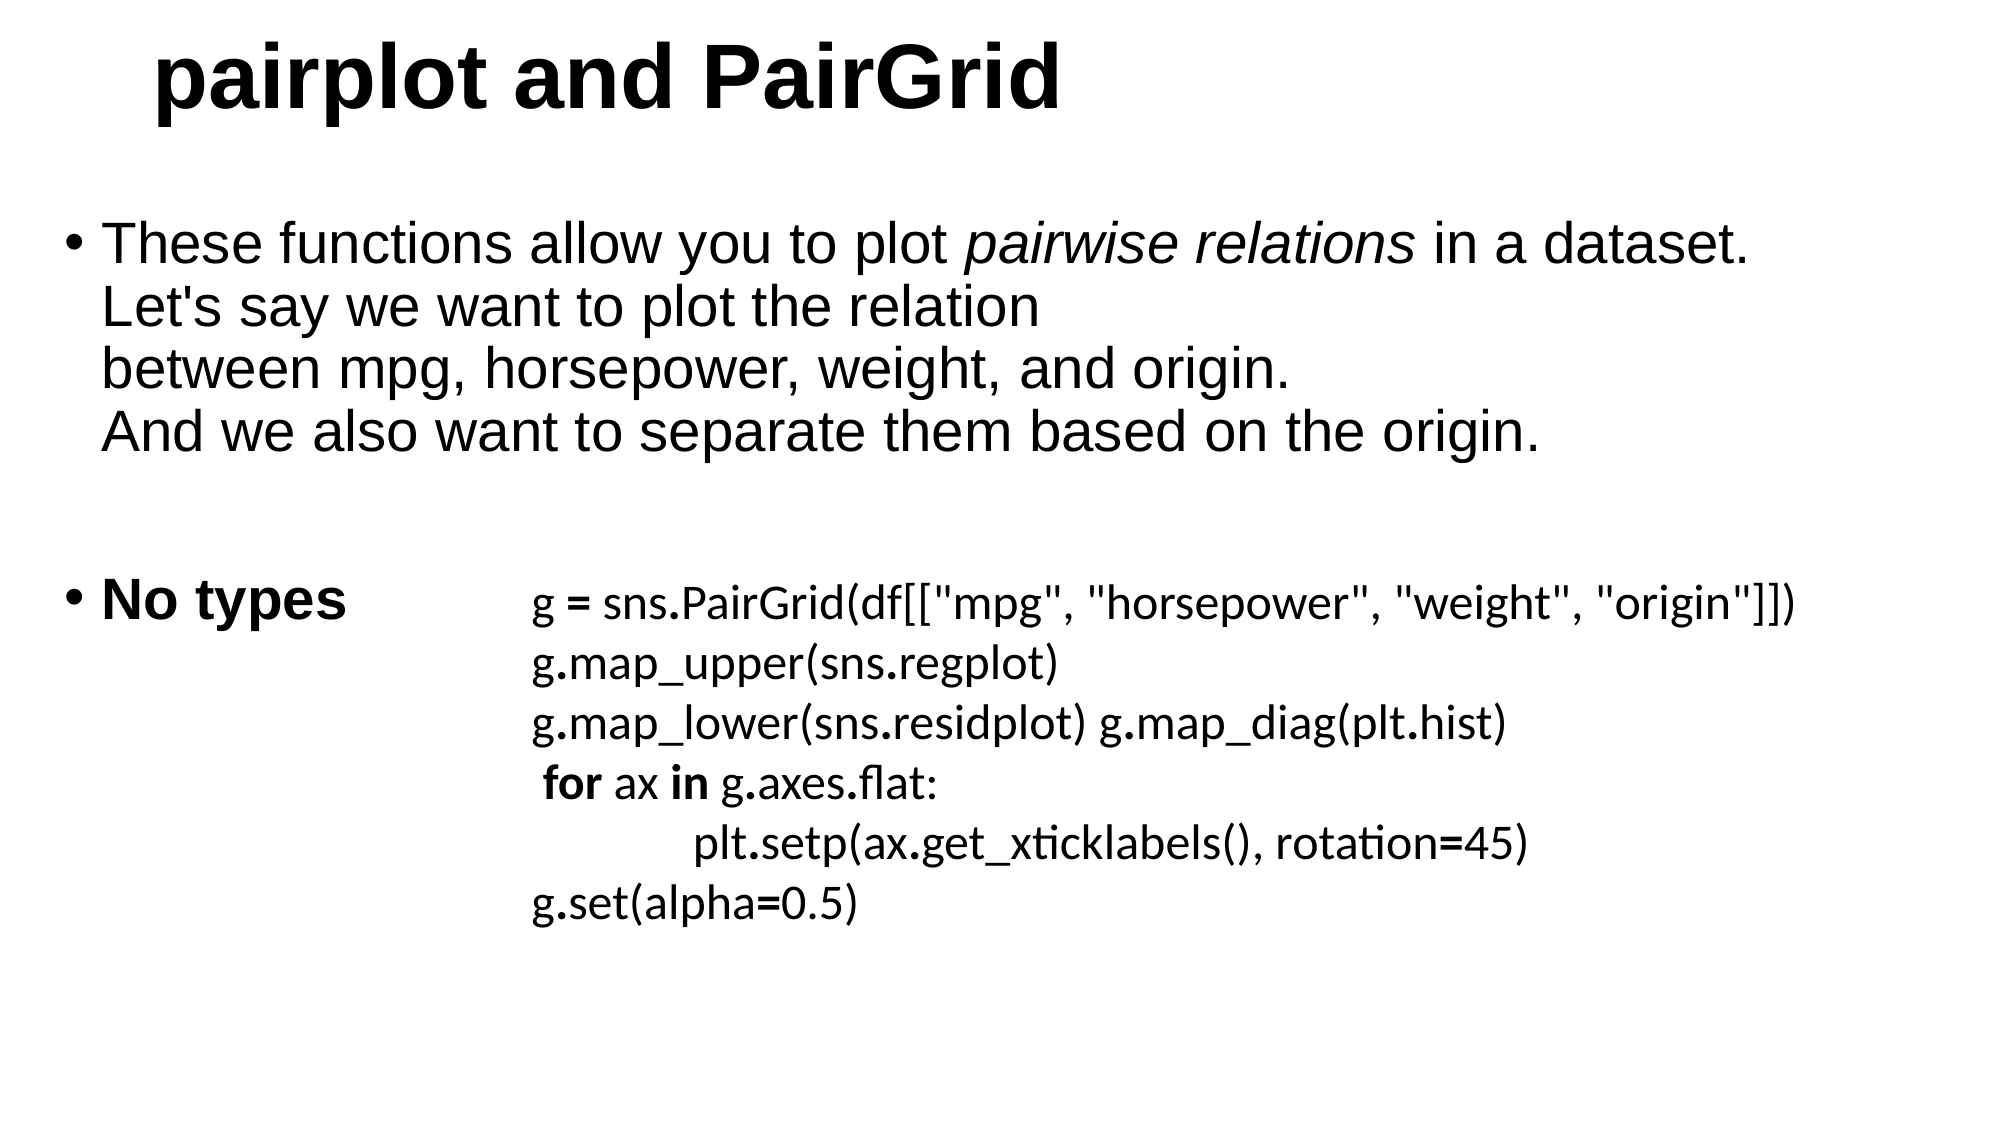

# pairplot and PairGrid
These functions allow you to plot pairwise relations in a dataset.
Let's say we want to plot the relation between mpg, horsepower, weight, and origin.
And we also want to separate them based on the origin.

No types

g = sns.PairGrid(df[["mpg", "horsepower", "weight", "origin"]])
g.map_upper(sns.regplot)
g.map_lower(sns.residplot) g.map_diag(plt.hist)
 for ax in g.axes.flat:
	 plt.setp(ax.get_xticklabels(), rotation=45) g.set(alpha=0.5)